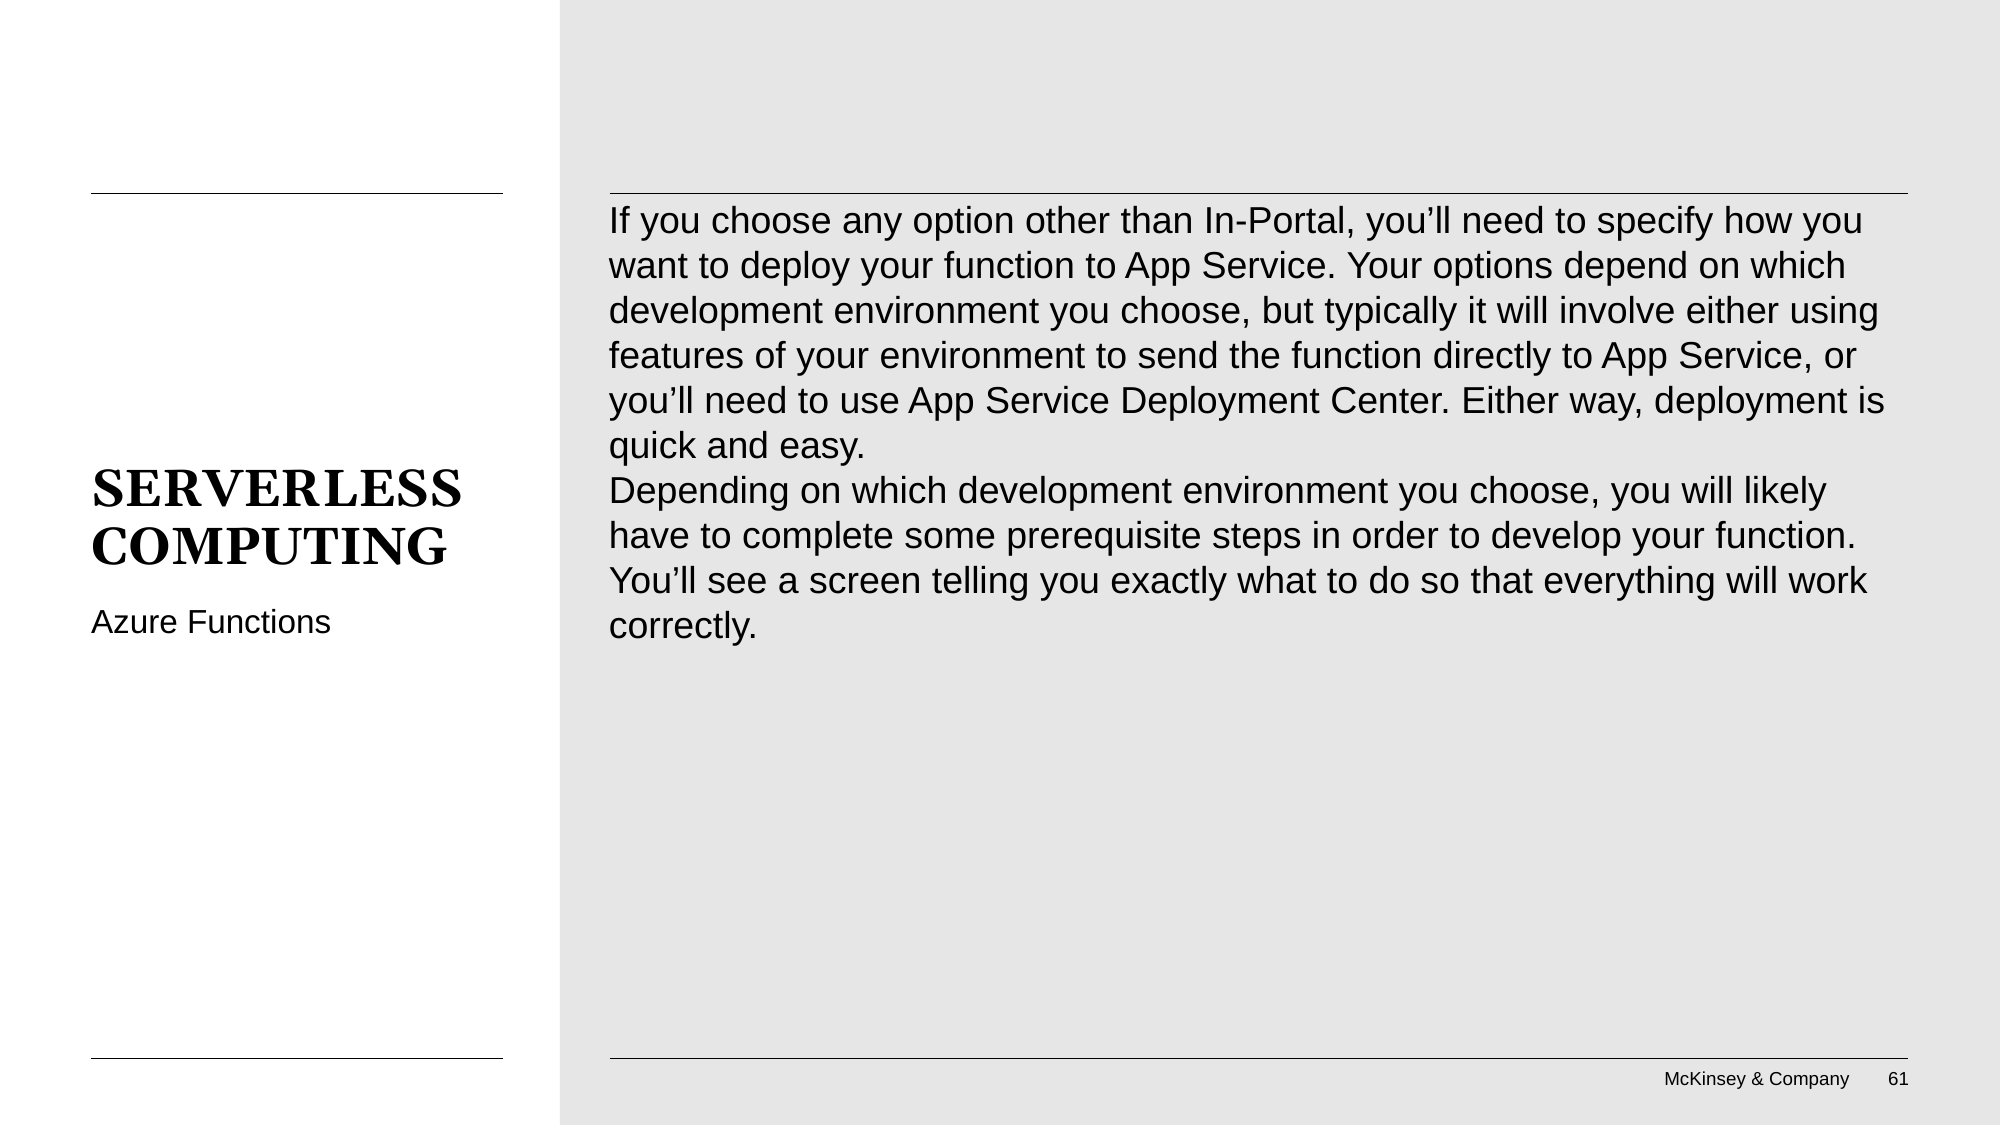

If you choose any option other than In-Portal, you’ll need to specify how you want to deploy your function to App Service. Your options depend on which development environment you choose, but typically it will involve either using features of your environment to send the function directly to App Service, or you’ll need to use App Service Deployment Center. Either way, deployment is quick and easy.
Depending on which development environment you choose, you will likely have to complete some prerequisite steps in order to develop your function. You’ll see a screen telling you exactly what to do so that everything will work correctly.
# Serverless computing
Azure Functions